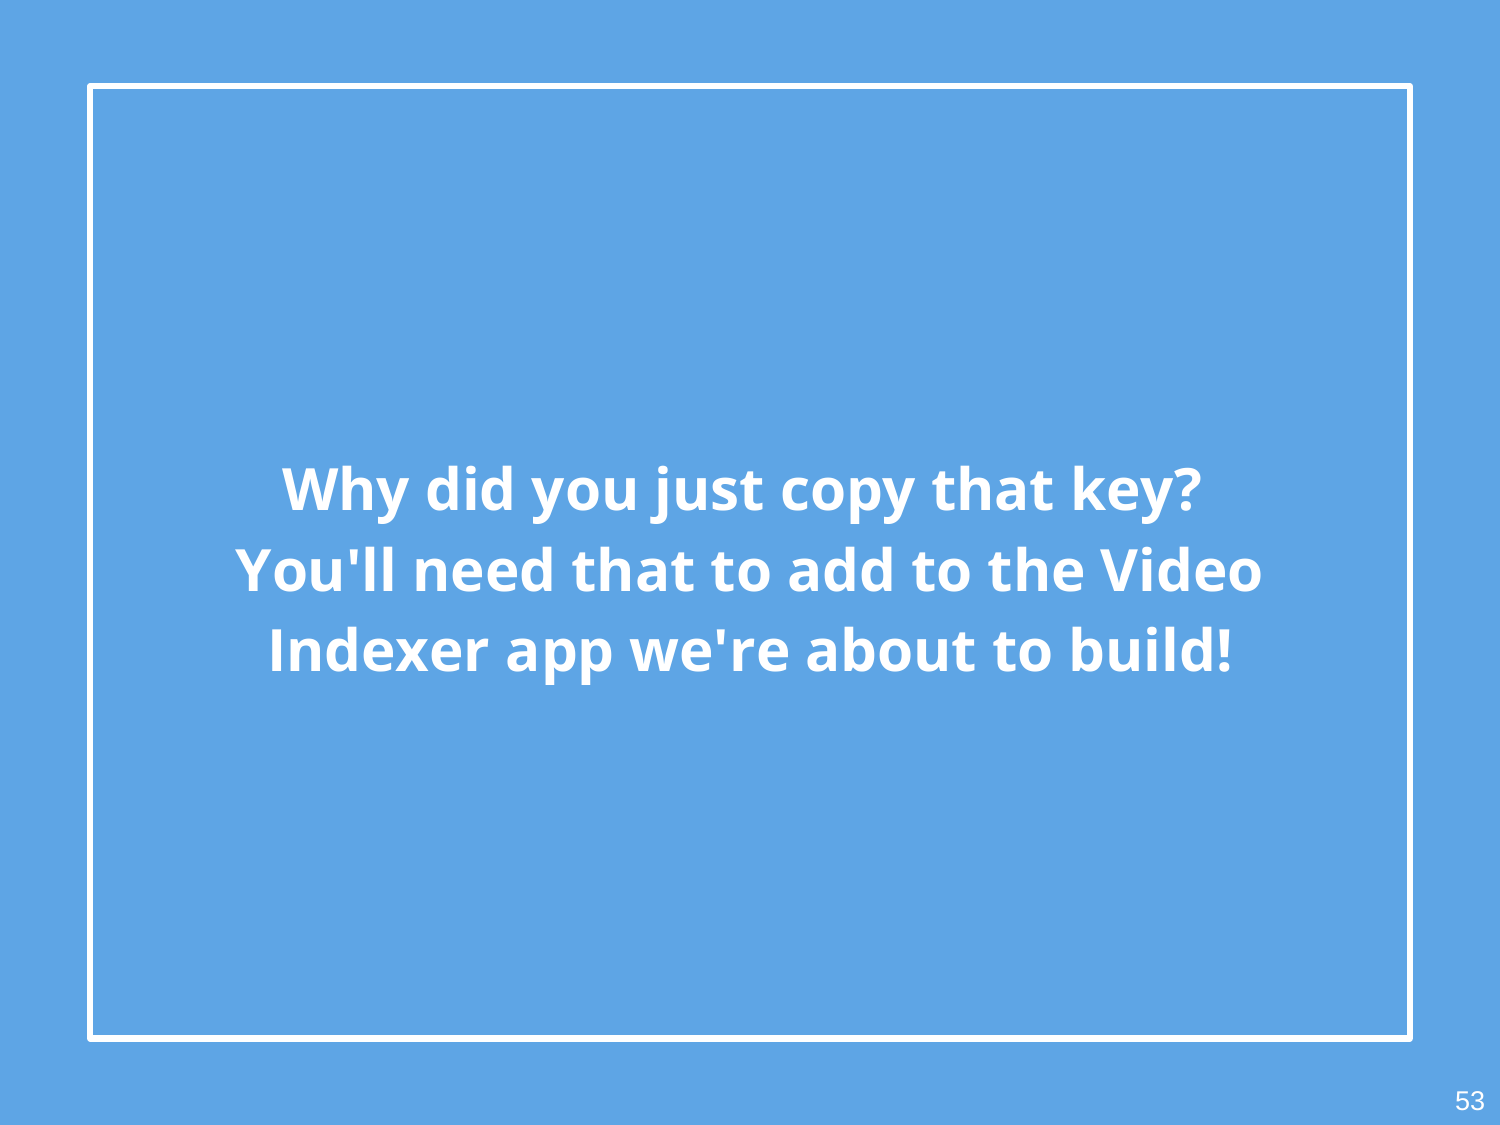

Why did you just copy that key?
You'll need that to add to the Video Indexer app we're about to build!